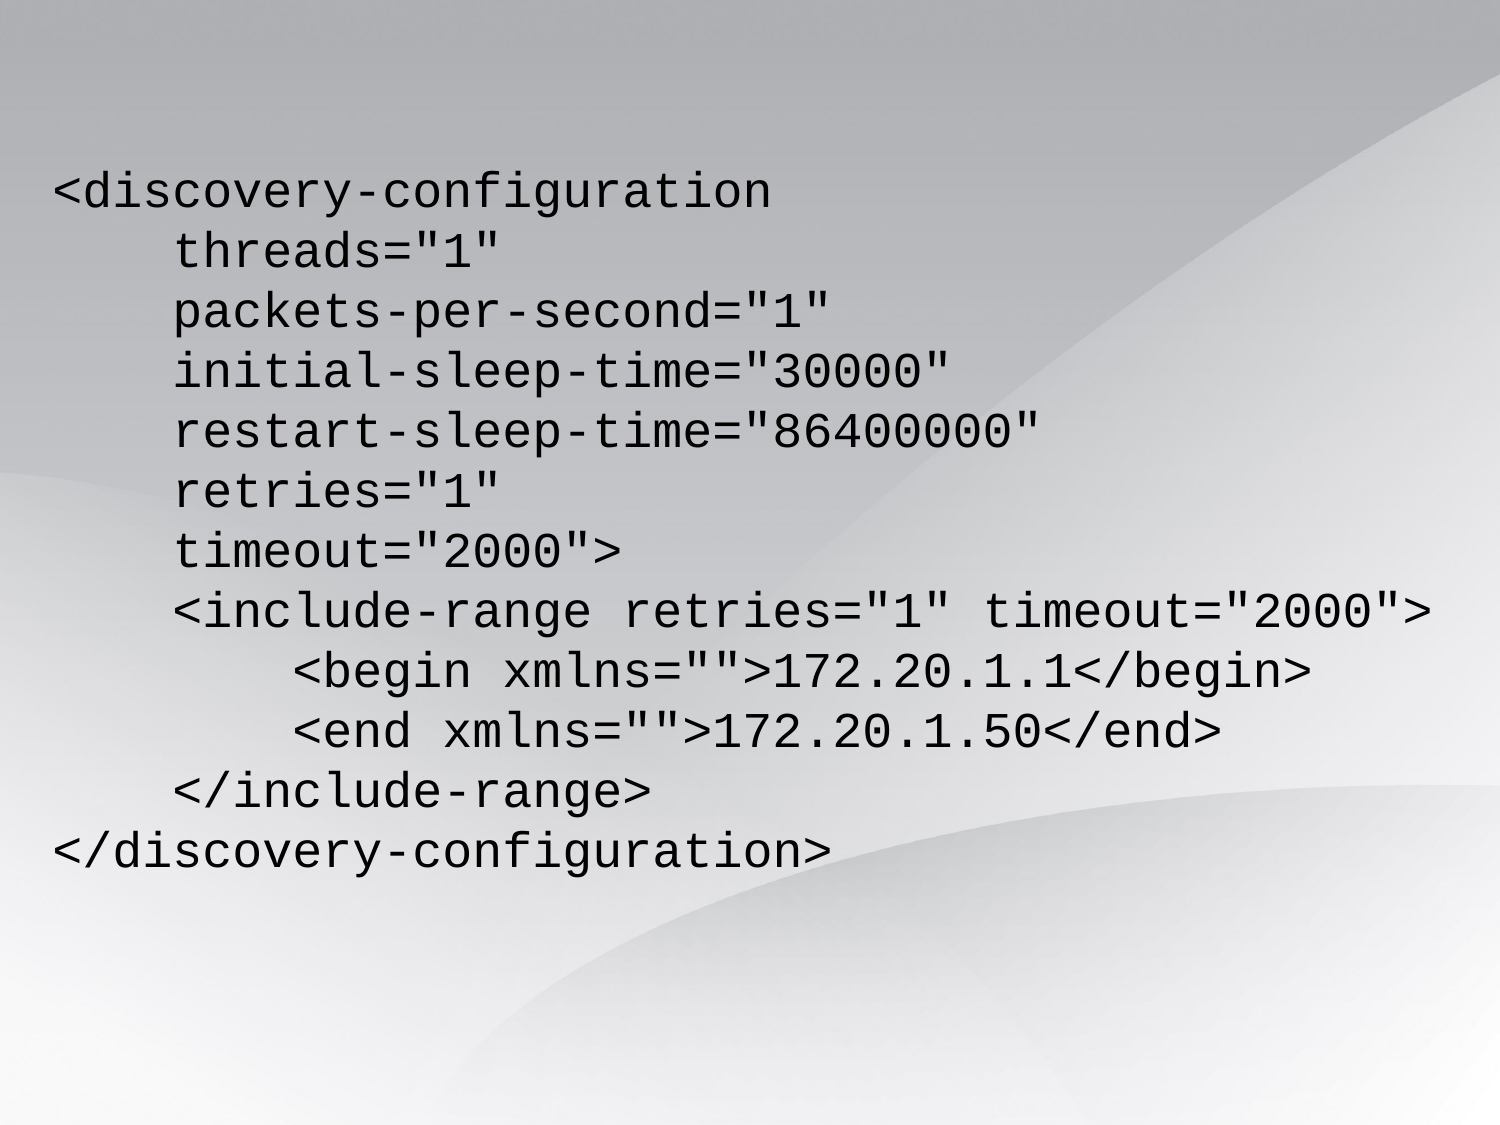

<discovery-configuration
    threads="1"
    packets-per-second="1"
    initial-sleep-time="30000"
    restart-sleep-time="86400000"
    retries="1"
    timeout="2000">
    <include-range retries="1" timeout="2000">
        <begin xmlns="">172.20.1.1</begin>
        <end xmlns="">172.20.1.50</end>
    </include-range>
</discovery-configuration>